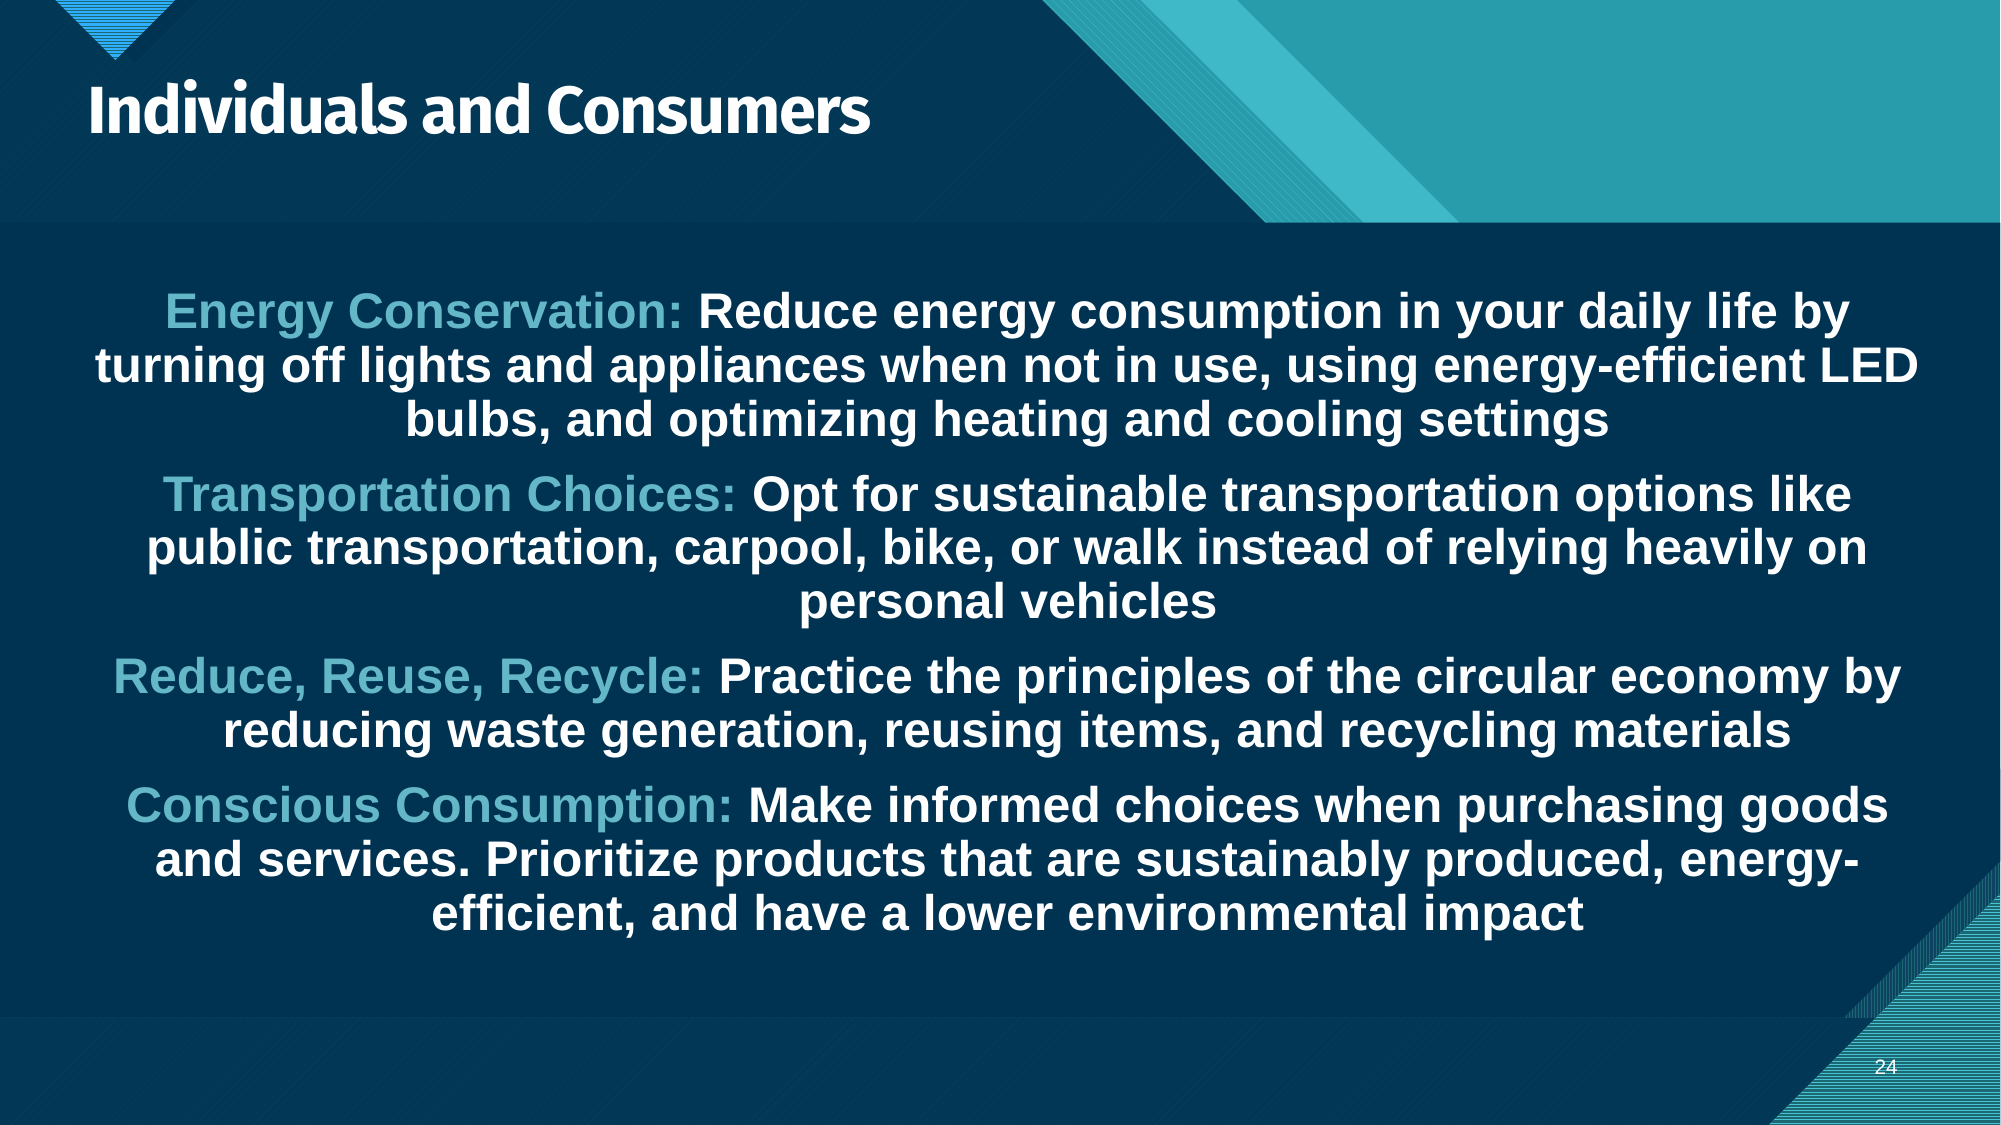

# Individuals and Consumers
Energy Conservation: Reduce energy consumption in your daily life by turning off lights and appliances when not in use, using energy-efficient LED bulbs, and optimizing heating and cooling settings
Transportation Choices: Opt for sustainable transportation options like public transportation, carpool, bike, or walk instead of relying heavily on personal vehicles
Reduce, Reuse, Recycle: Practice the principles of the circular economy by reducing waste generation, reusing items, and recycling materials
Conscious Consumption: Make informed choices when purchasing goods and services. Prioritize products that are sustainably produced, energy-efficient, and have a lower environmental impact
24